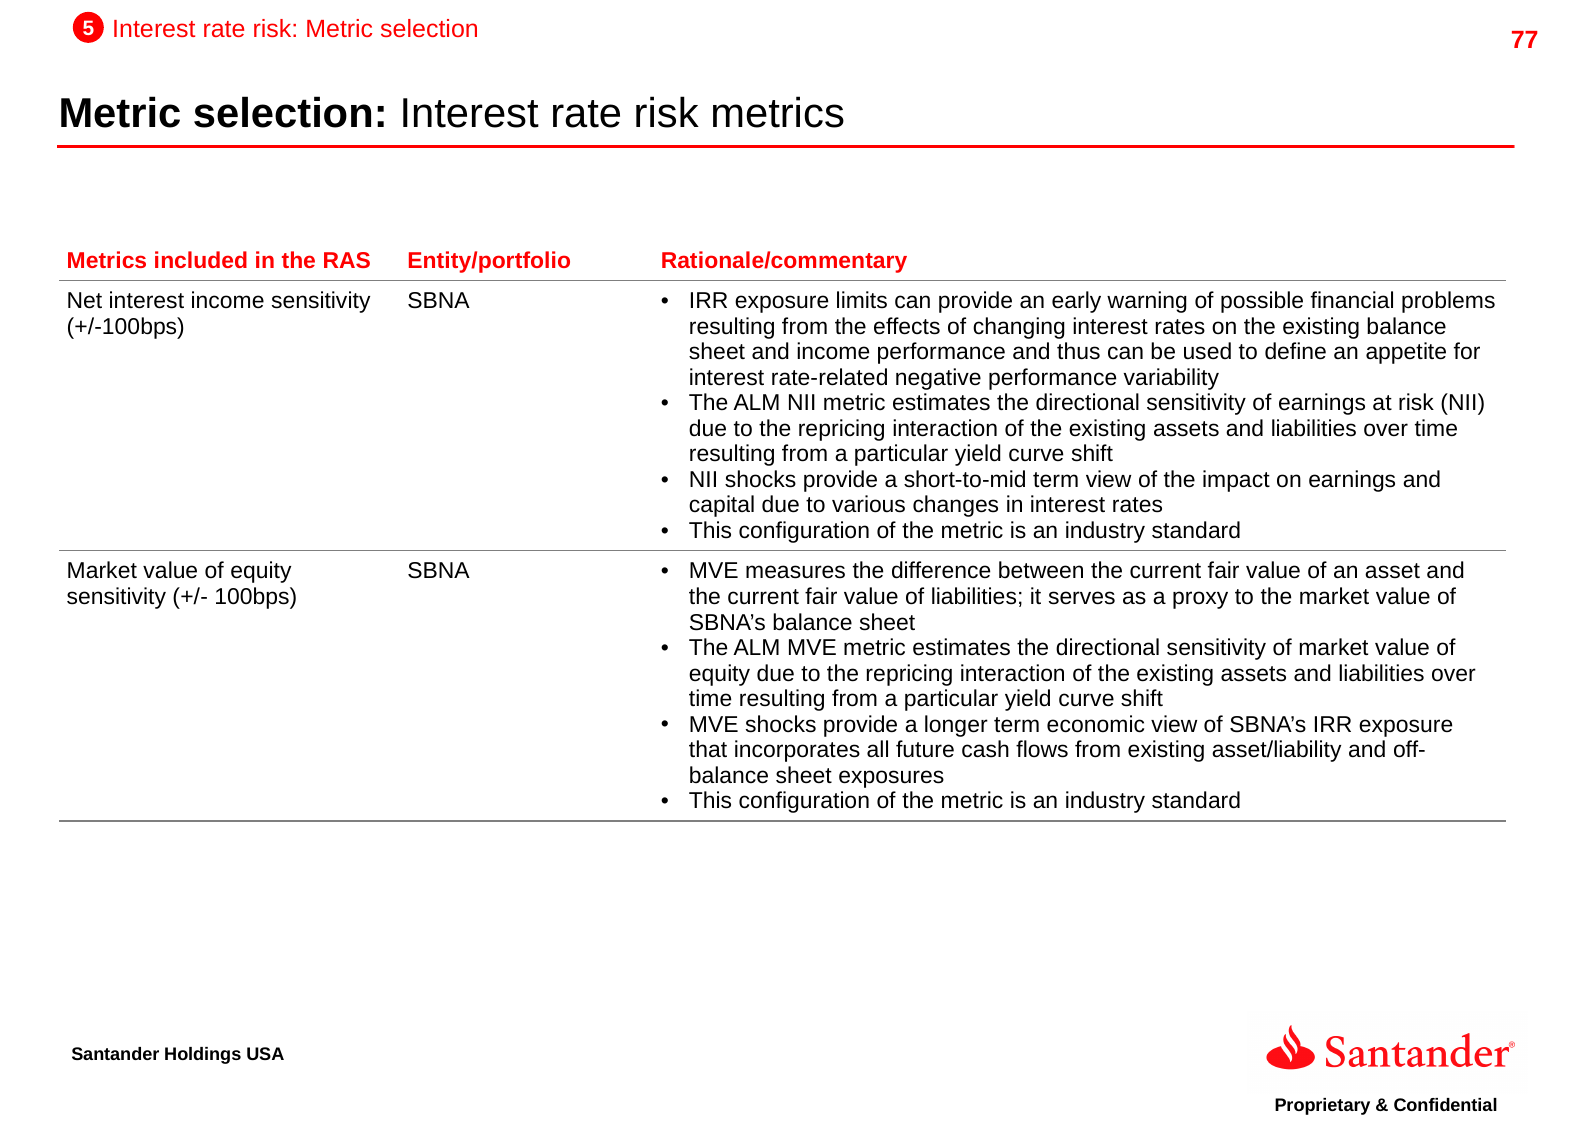

5
Interest rate risk: Metric selection
Metric selection: Interest rate risk metrics
| Metrics included in the RAS | Entity/portfolio | Rationale/commentary |
| --- | --- | --- |
| Net interest income sensitivity (+/-100bps) | SBNA | IRR exposure limits can provide an early warning of possible financial problems resulting from the effects of changing interest rates on the existing balance sheet and income performance and thus can be used to define an appetite for interest rate-related negative performance variability The ALM NII metric estimates the directional sensitivity of earnings at risk (NII) due to the repricing interaction of the existing assets and liabilities over time resulting from a particular yield curve shift NII shocks provide a short-to-mid term view of the impact on earnings and capital due to various changes in interest rates This configuration of the metric is an industry standard |
| Market value of equity sensitivity (+/- 100bps) | SBNA | MVE measures the difference between the current fair value of an asset and the current fair value of liabilities; it serves as a proxy to the market value of SBNA’s balance sheet The ALM MVE metric estimates the directional sensitivity of market value of equity due to the repricing interaction of the existing assets and liabilities over time resulting from a particular yield curve shift MVE shocks provide a longer term economic view of SBNA’s IRR exposure that incorporates all future cash flows from existing asset/liability and off-balance sheet exposures This configuration of the metric is an industry standard |